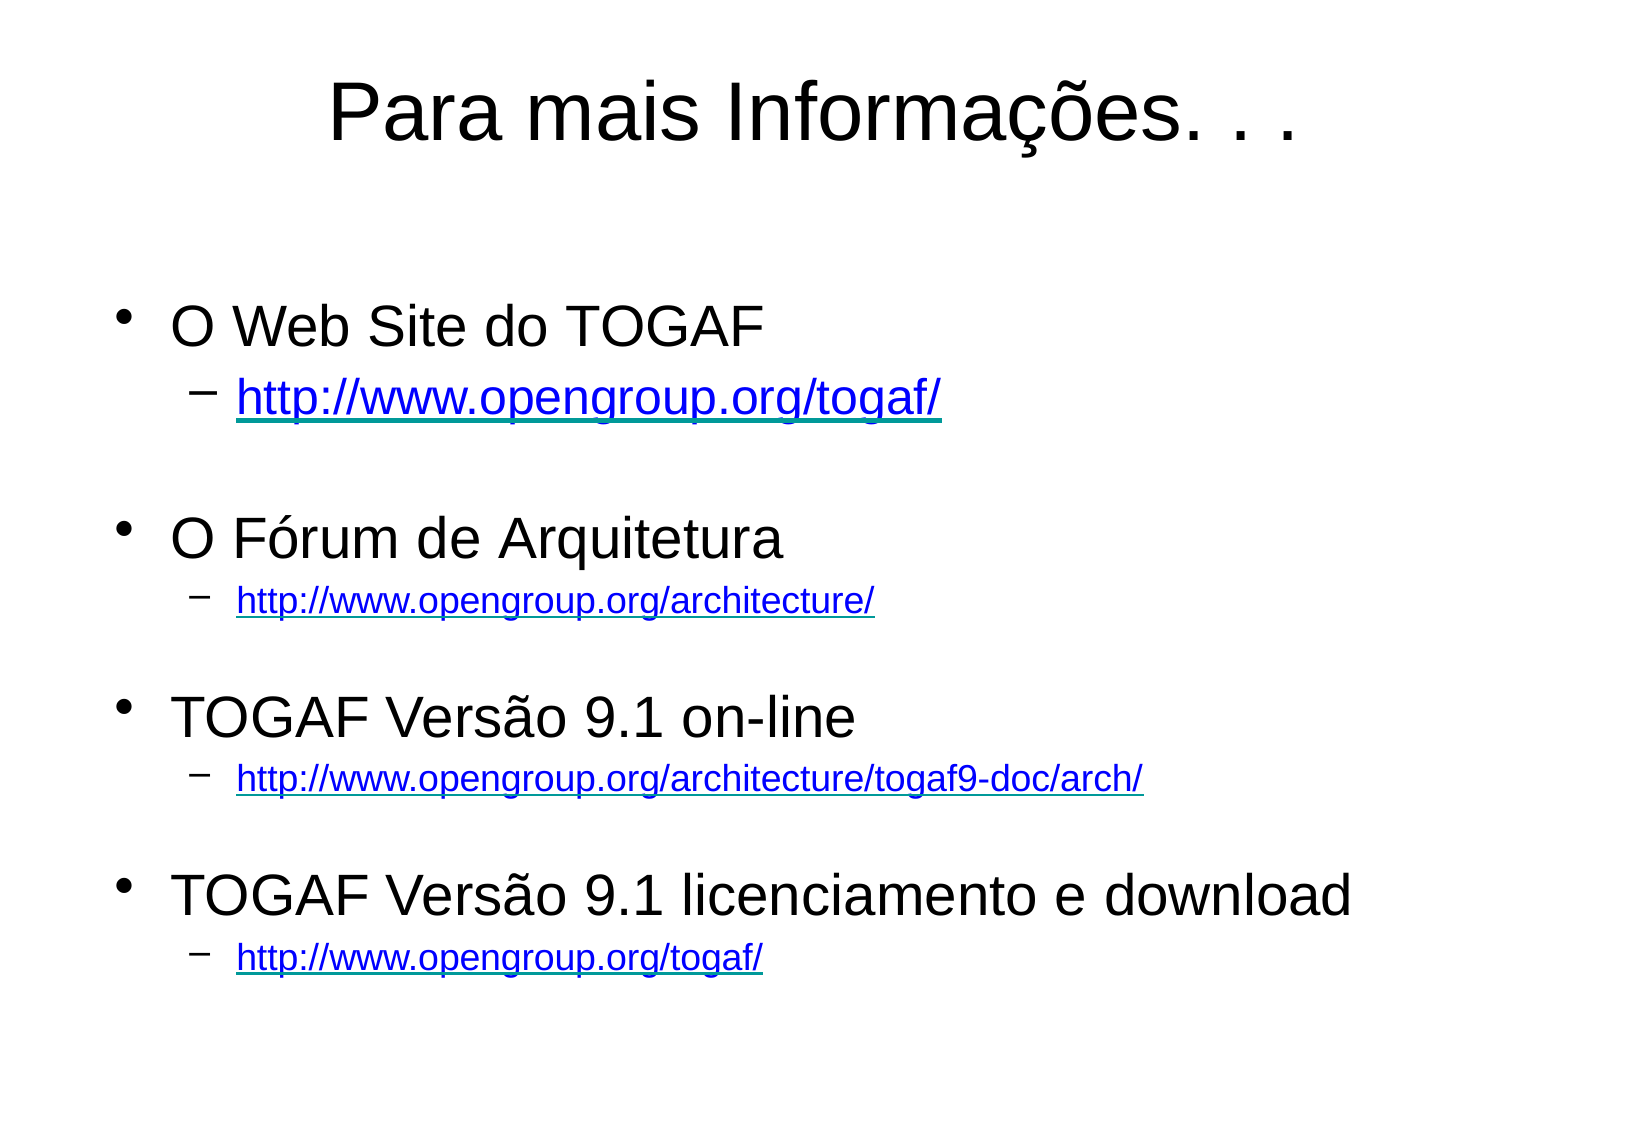

# Para mais Informações. . .
O Web Site do TOGAF
http://www.opengroup.org/togaf/

O Fórum de Arquitetura
http://www.opengroup.org/architecture/

TOGAF Versão 9.1 on-line
http://www.opengroup.org/architecture/togaf9-doc/arch/

TOGAF Versão 9.1 licenciamento e download
http://www.opengroup.org/togaf/